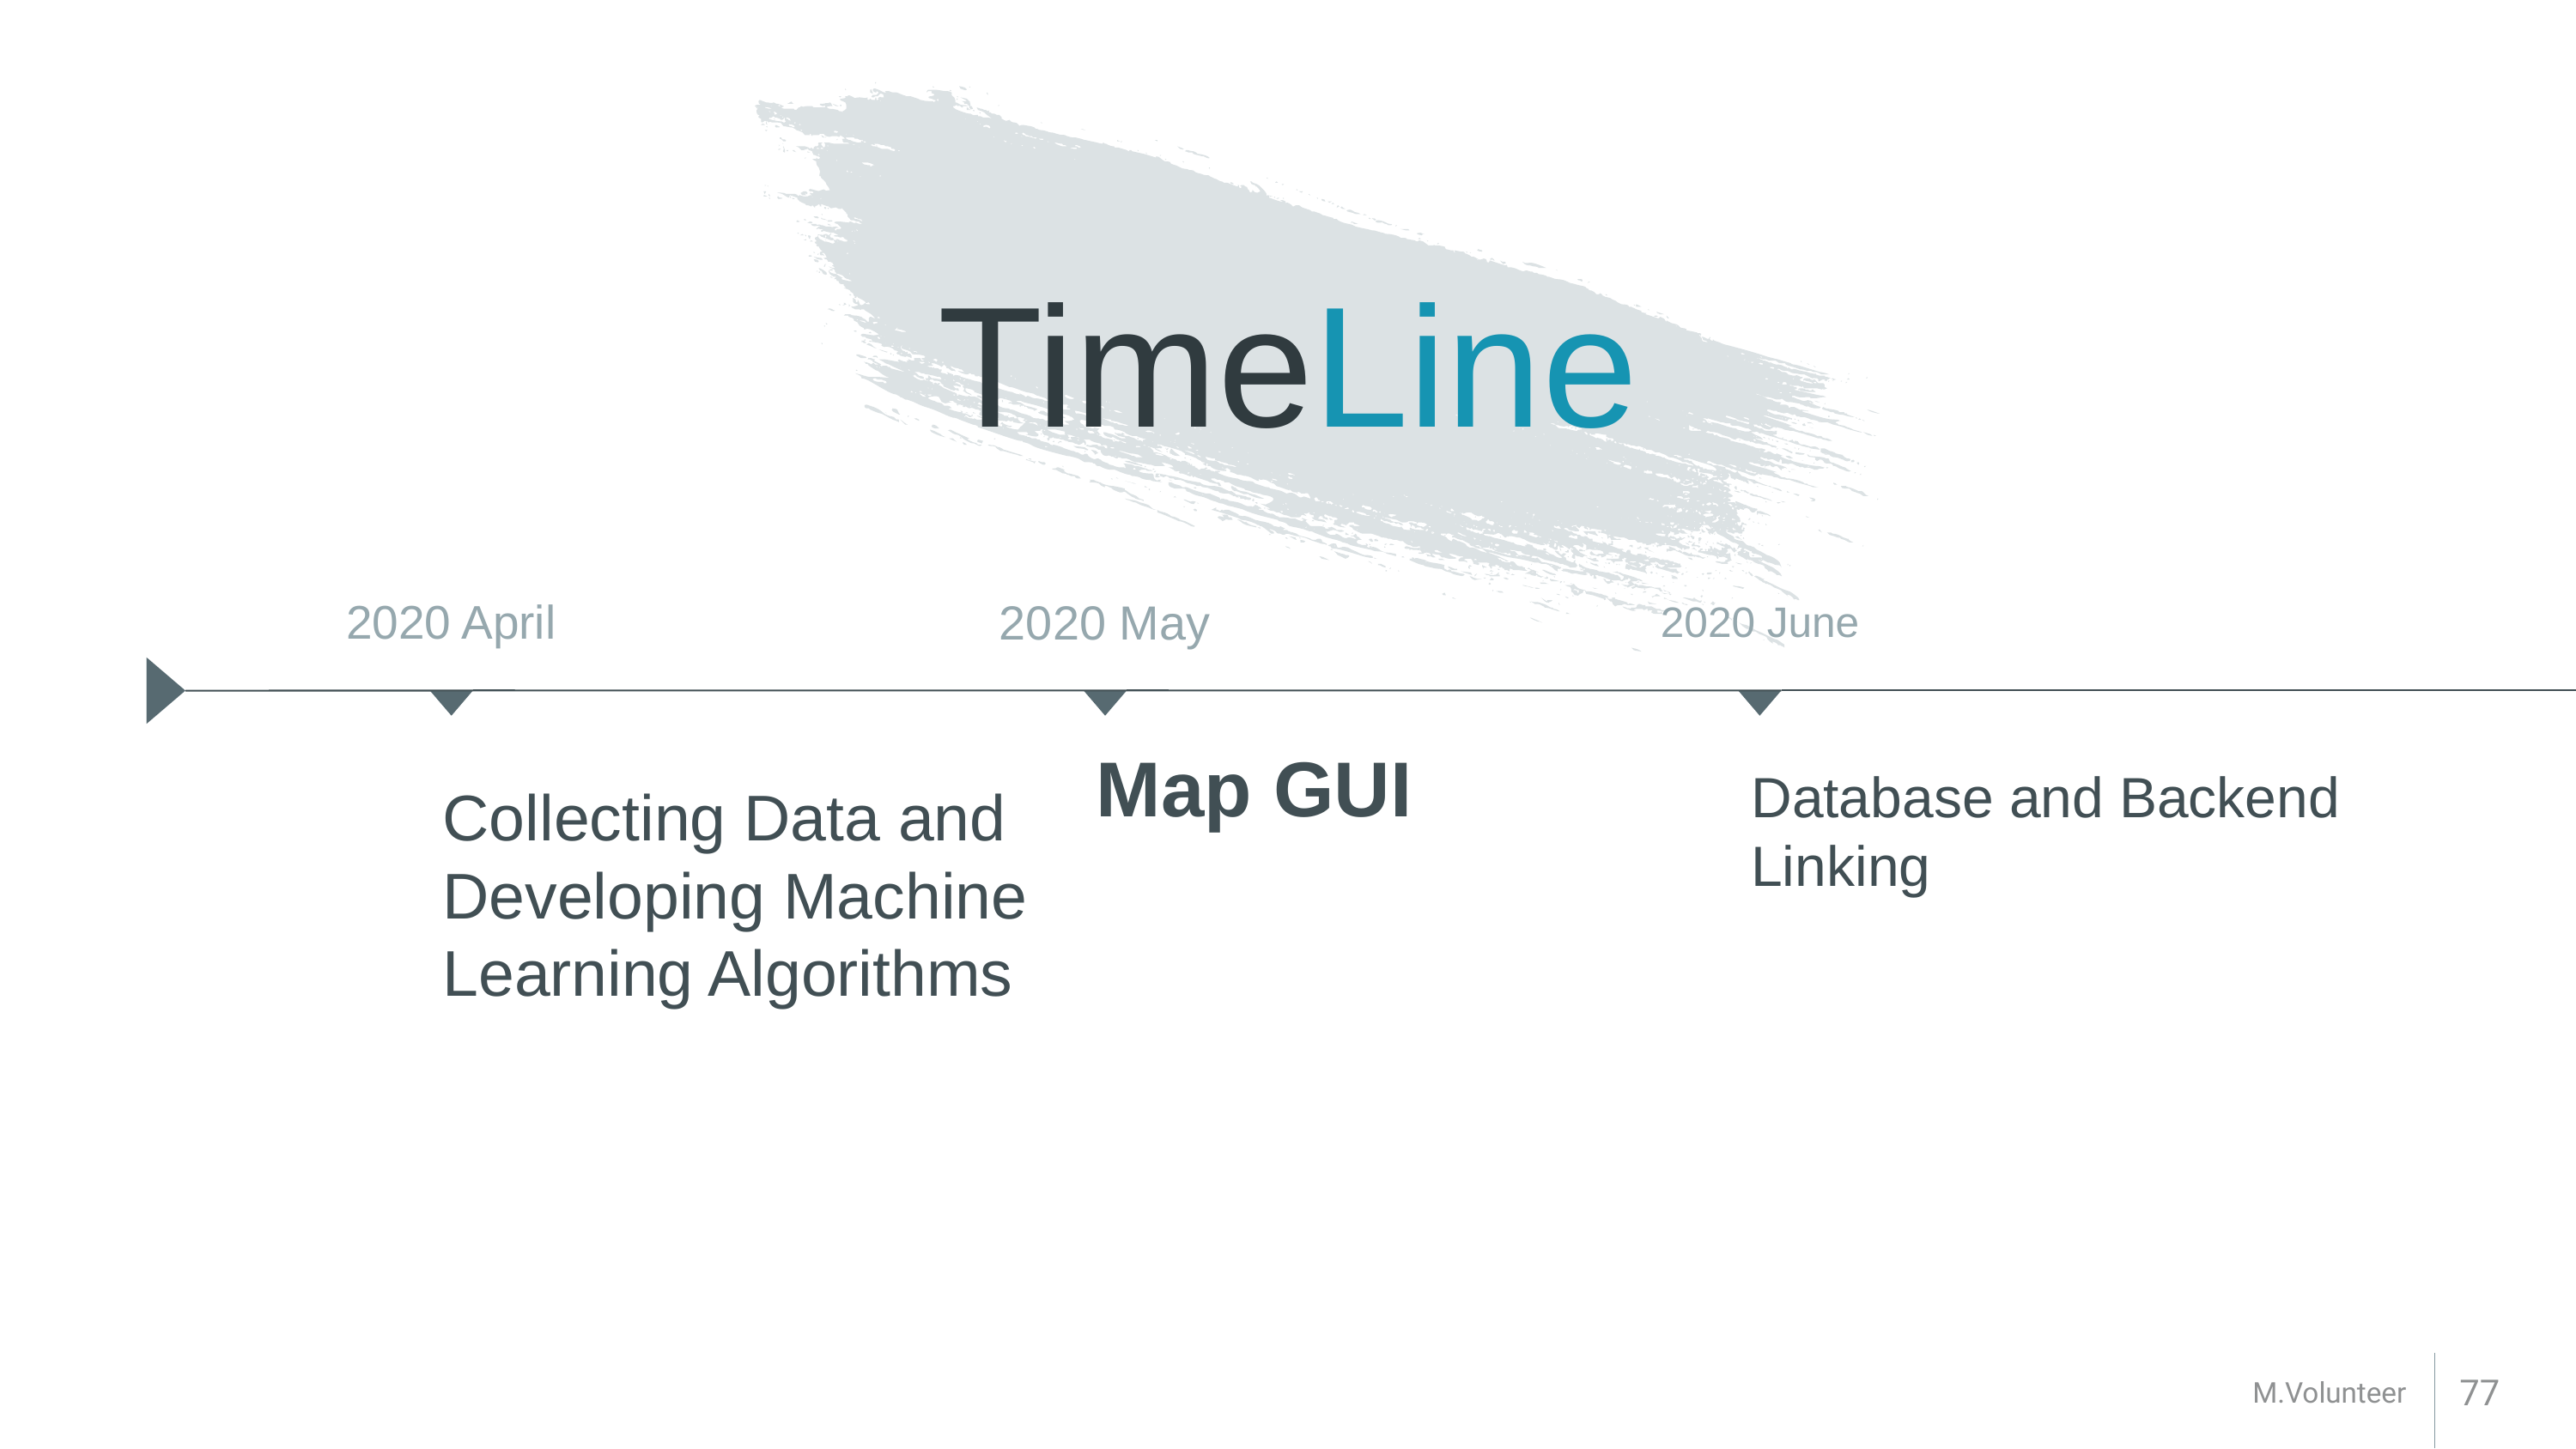

# TimeLine
2020 April
2020 May
2020 June
Collecting Data and Developing Machine Learning Algorithms
Map GUI
Database and Backend
Linking

77
M.Volunteer